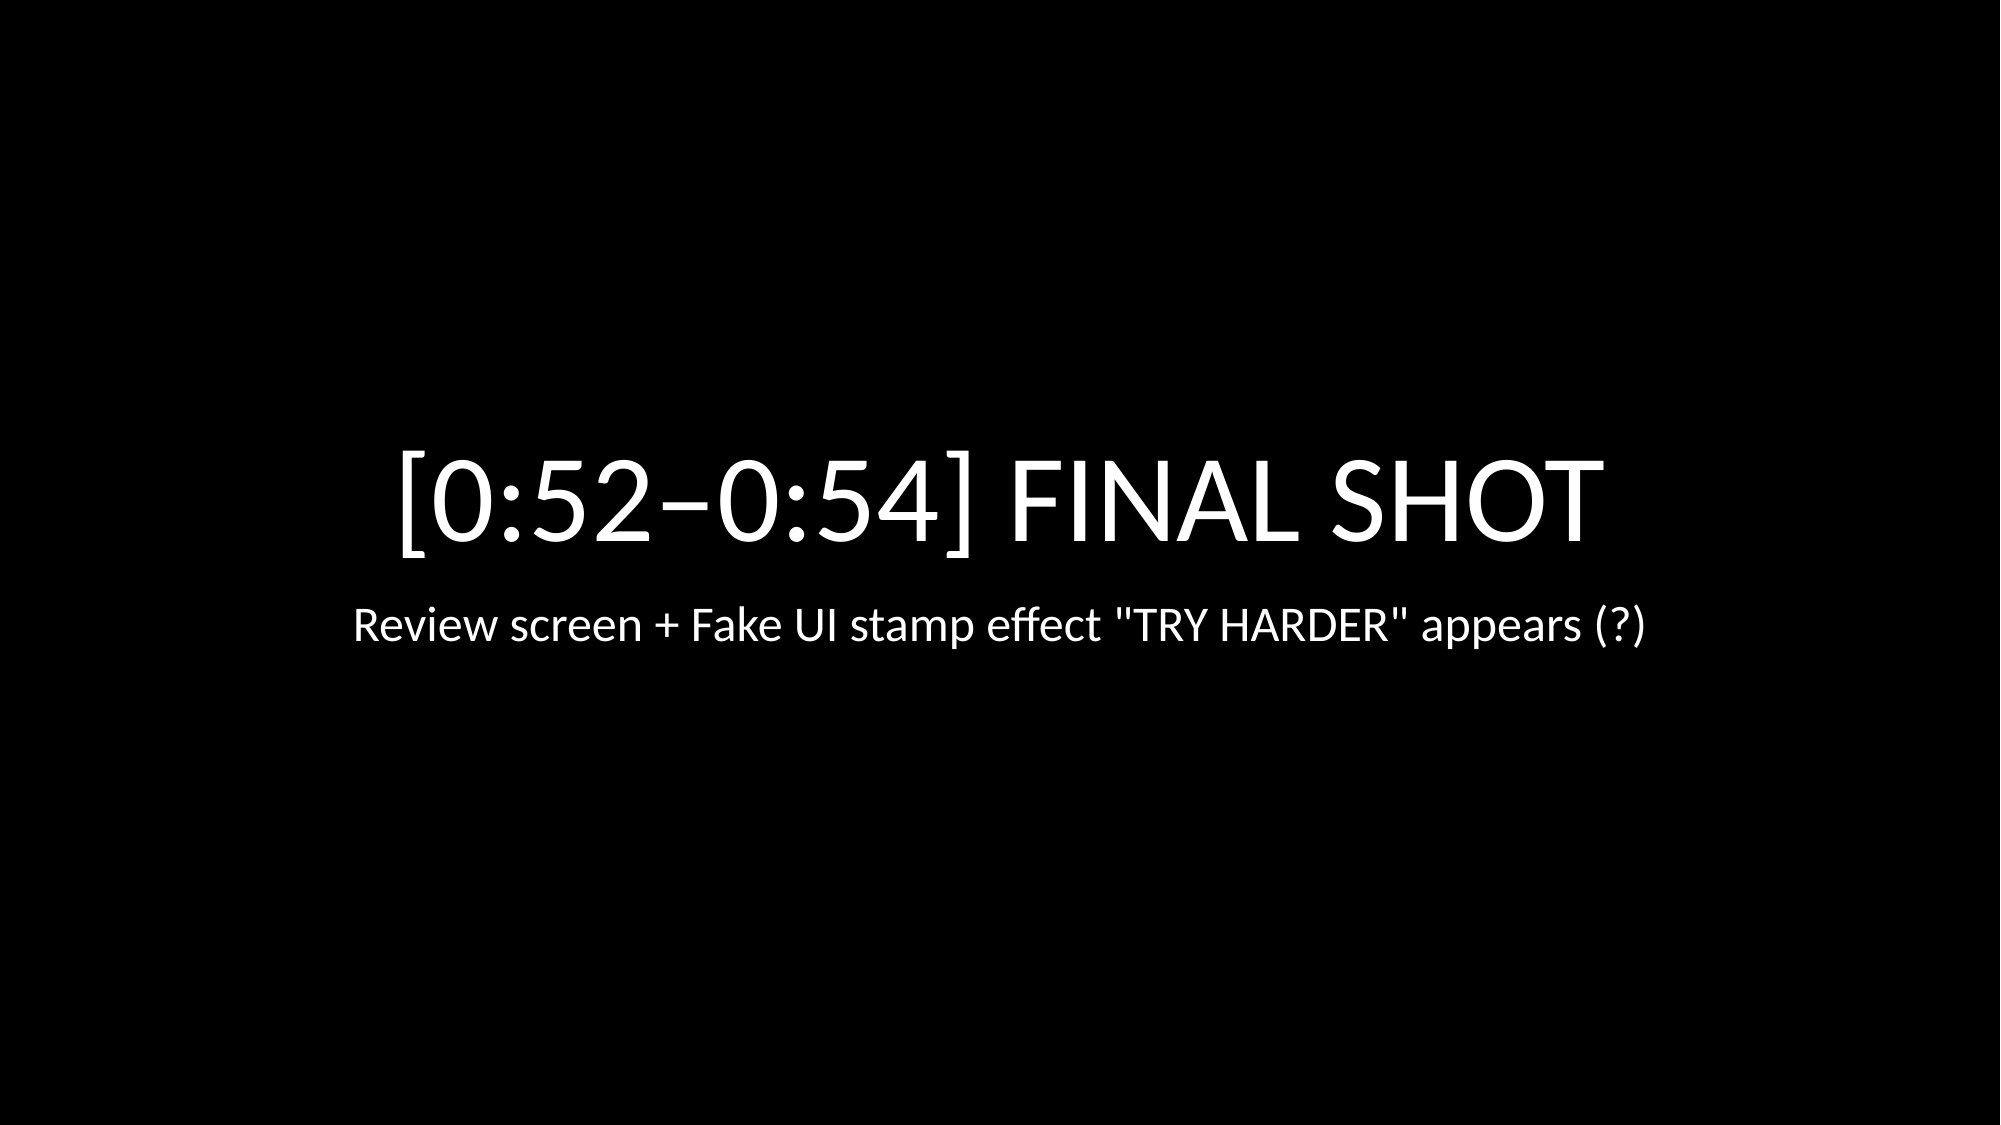

# [0:52–0:54] FINAL SHOT
Review screen + Fake UI stamp effect "TRY HARDER" appears (?)